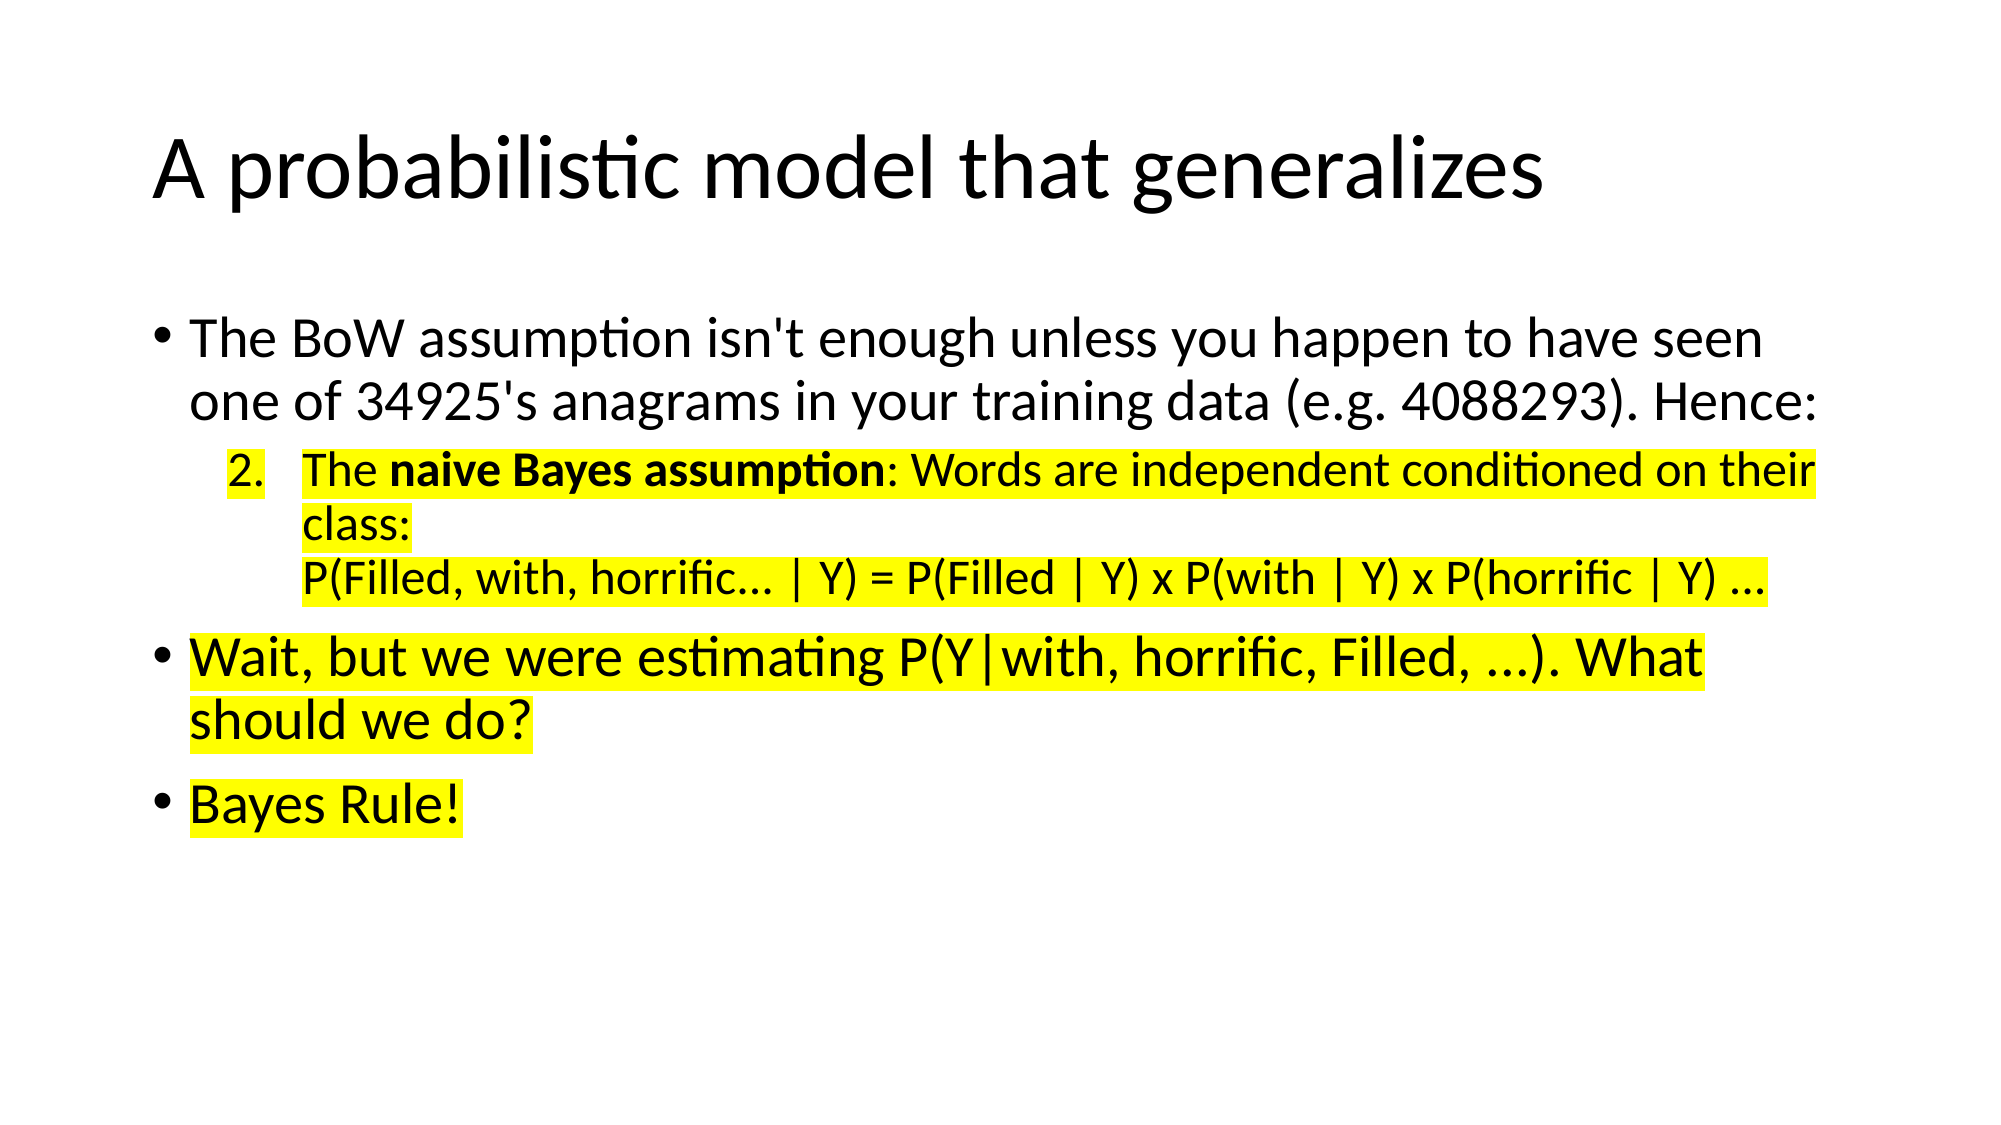

# A probabilistic model that generalizes
The BoW assumption isn't enough unless you happen to have seen one of 34925's anagrams in your training data (e.g. 4088293). Hence:
The naive Bayes assumption: Words are independent conditioned on their class:
P(Filled, with, horrific... | Y) = P(Filled | Y) x P(with | Y) x P(horrific | Y) ...
Wait, but we were estimating P(Y|with, horrific, Filled, ...). What should we do?
Bayes Rule!